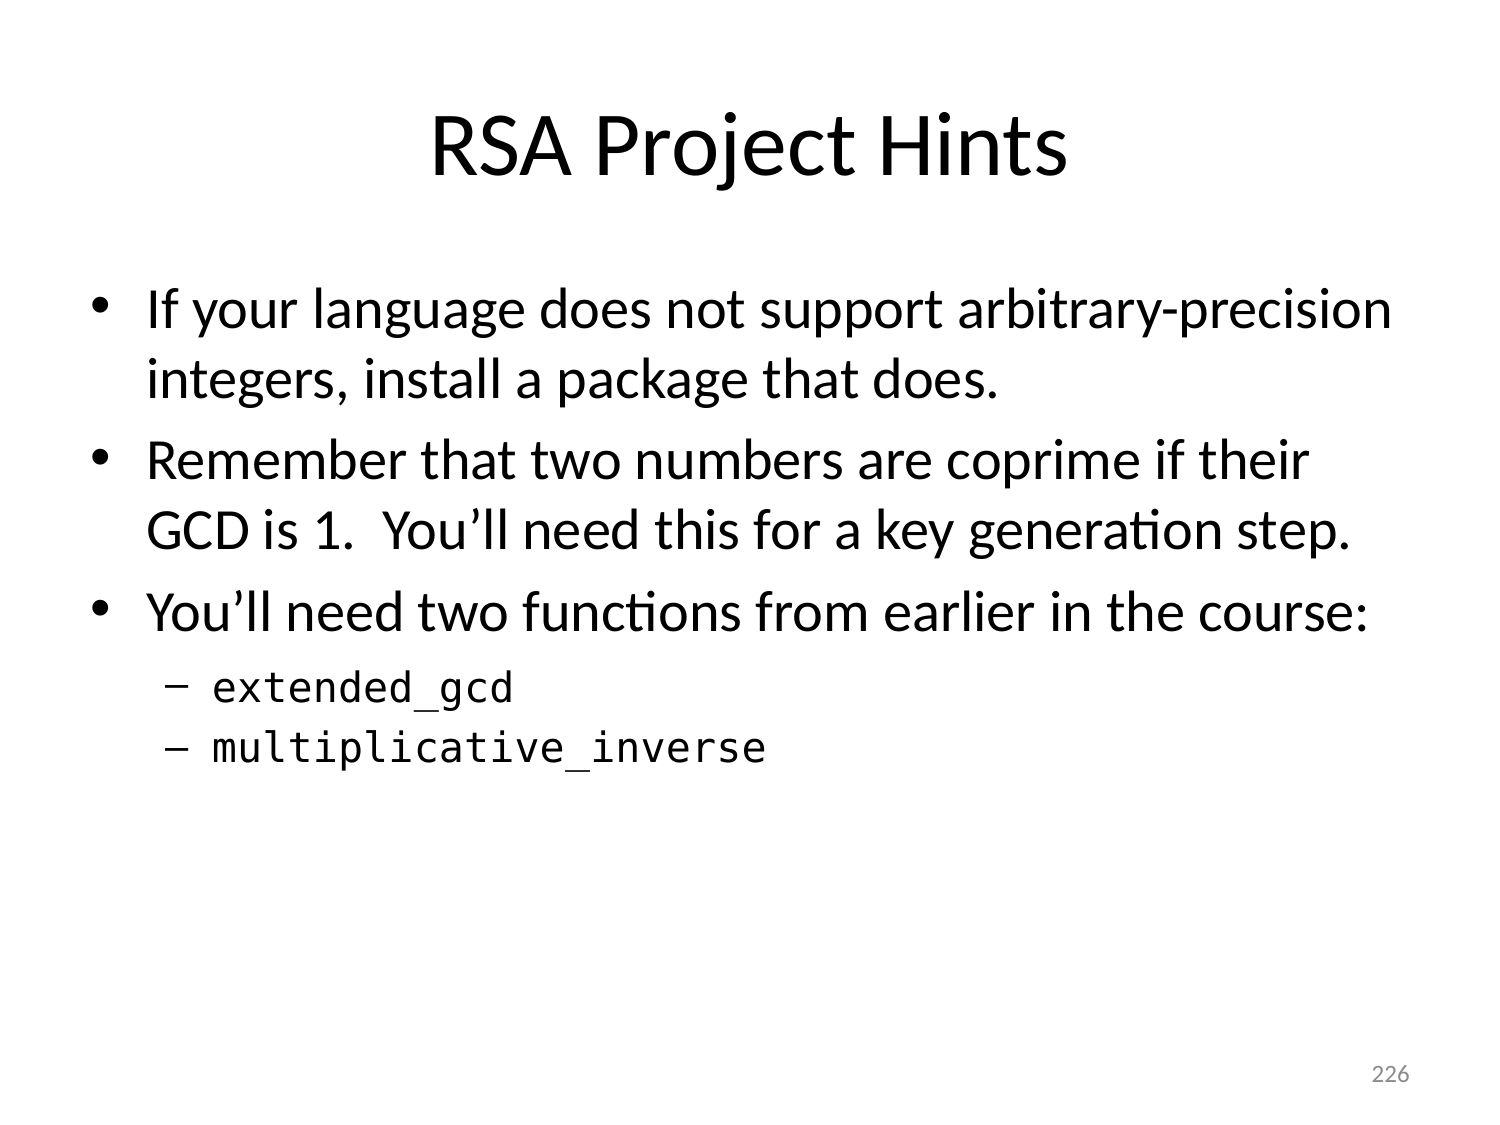

# RSA Project Hints
If your language does not support arbitrary-precision integers, install a package that does.
Remember that two numbers are coprime if their GCD is 1.  You’ll need this for a key generation step.
You’ll need two functions from earlier in the course:
extended_gcd
multiplicative_inverse
226